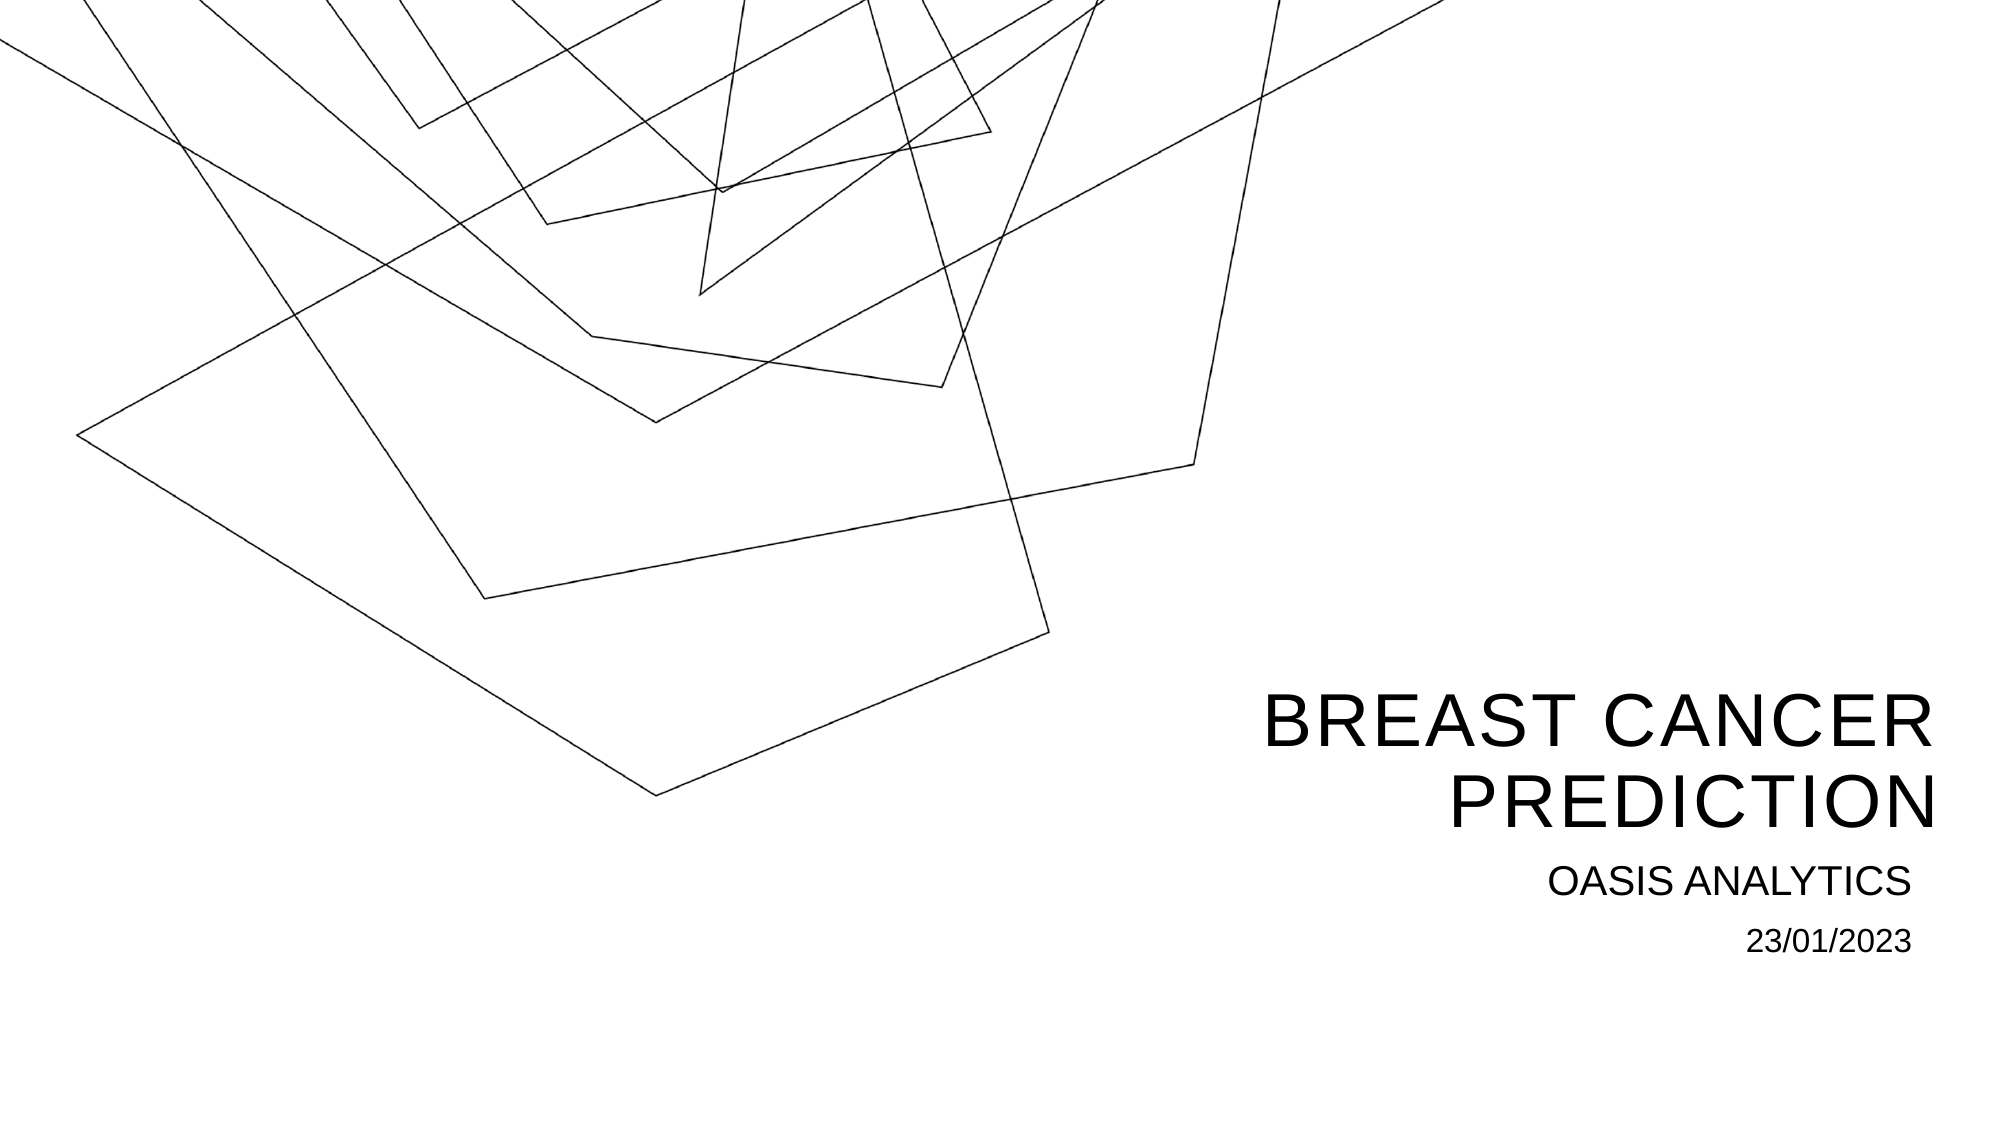

# Breast Cancer Prediction
OASIS ANALYTICS
23/01/2023